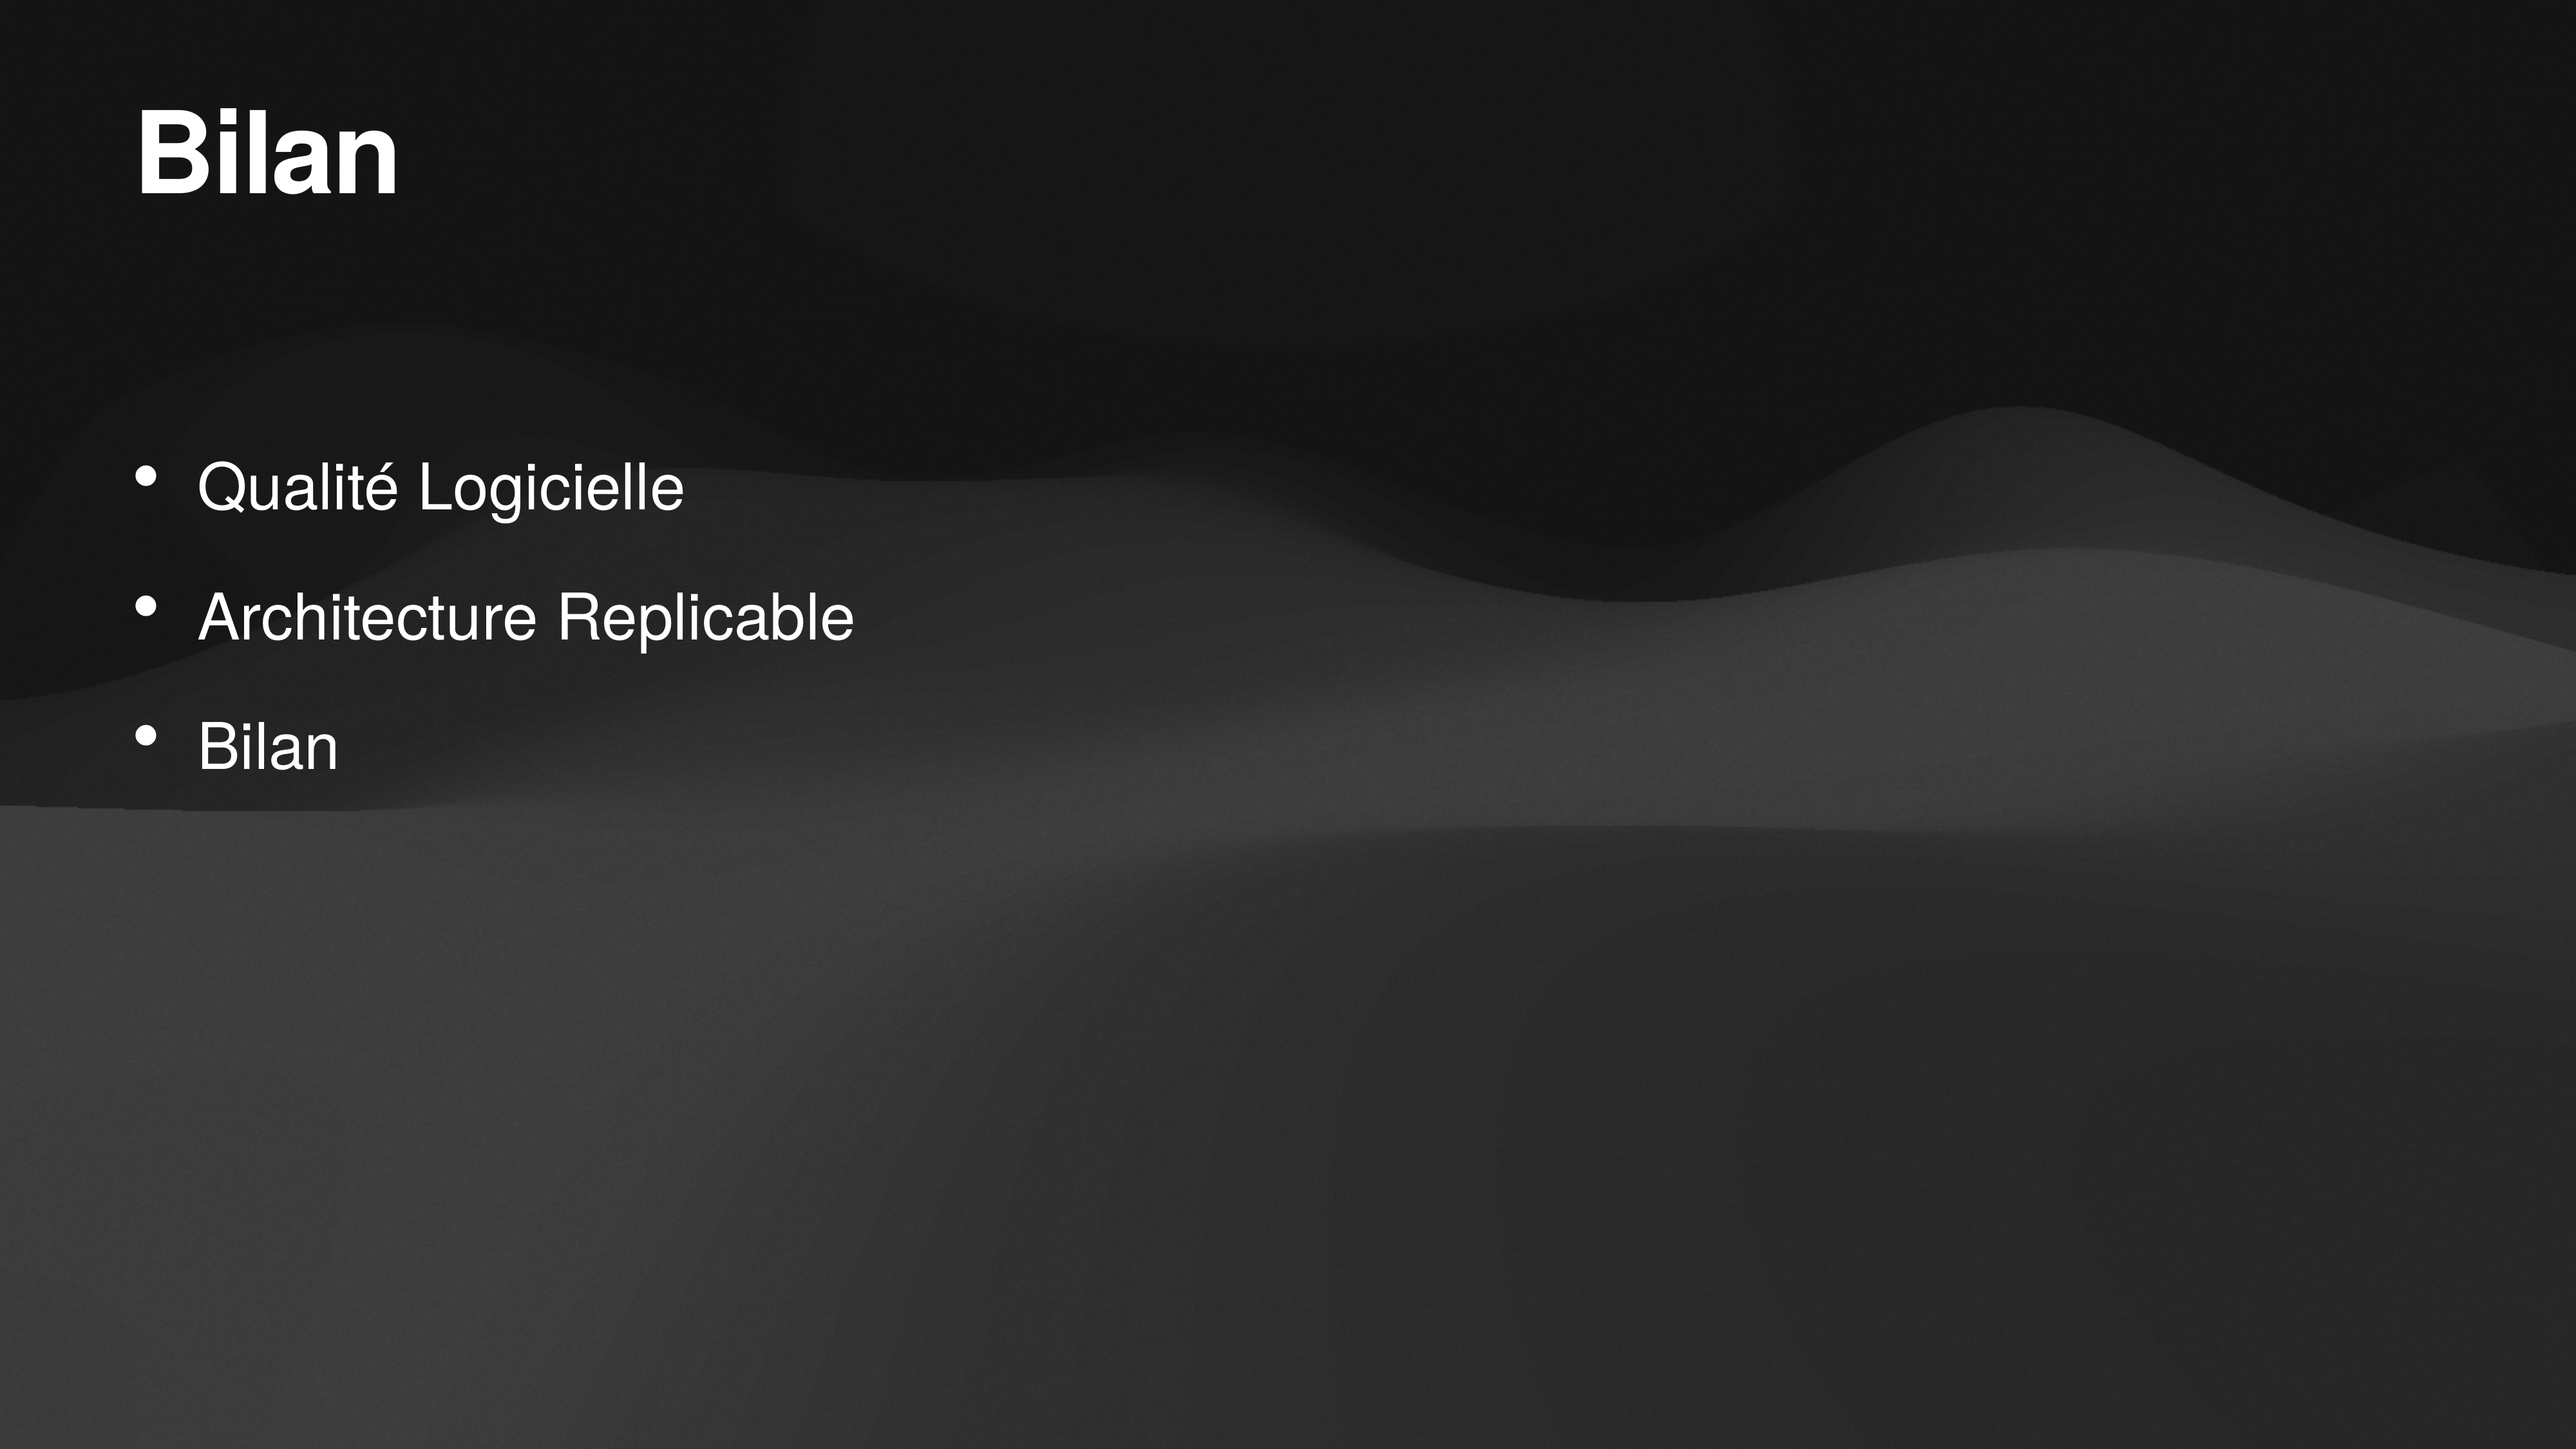

# Bilan

Qualité Logicielle
Architecture Replicable
Bilan